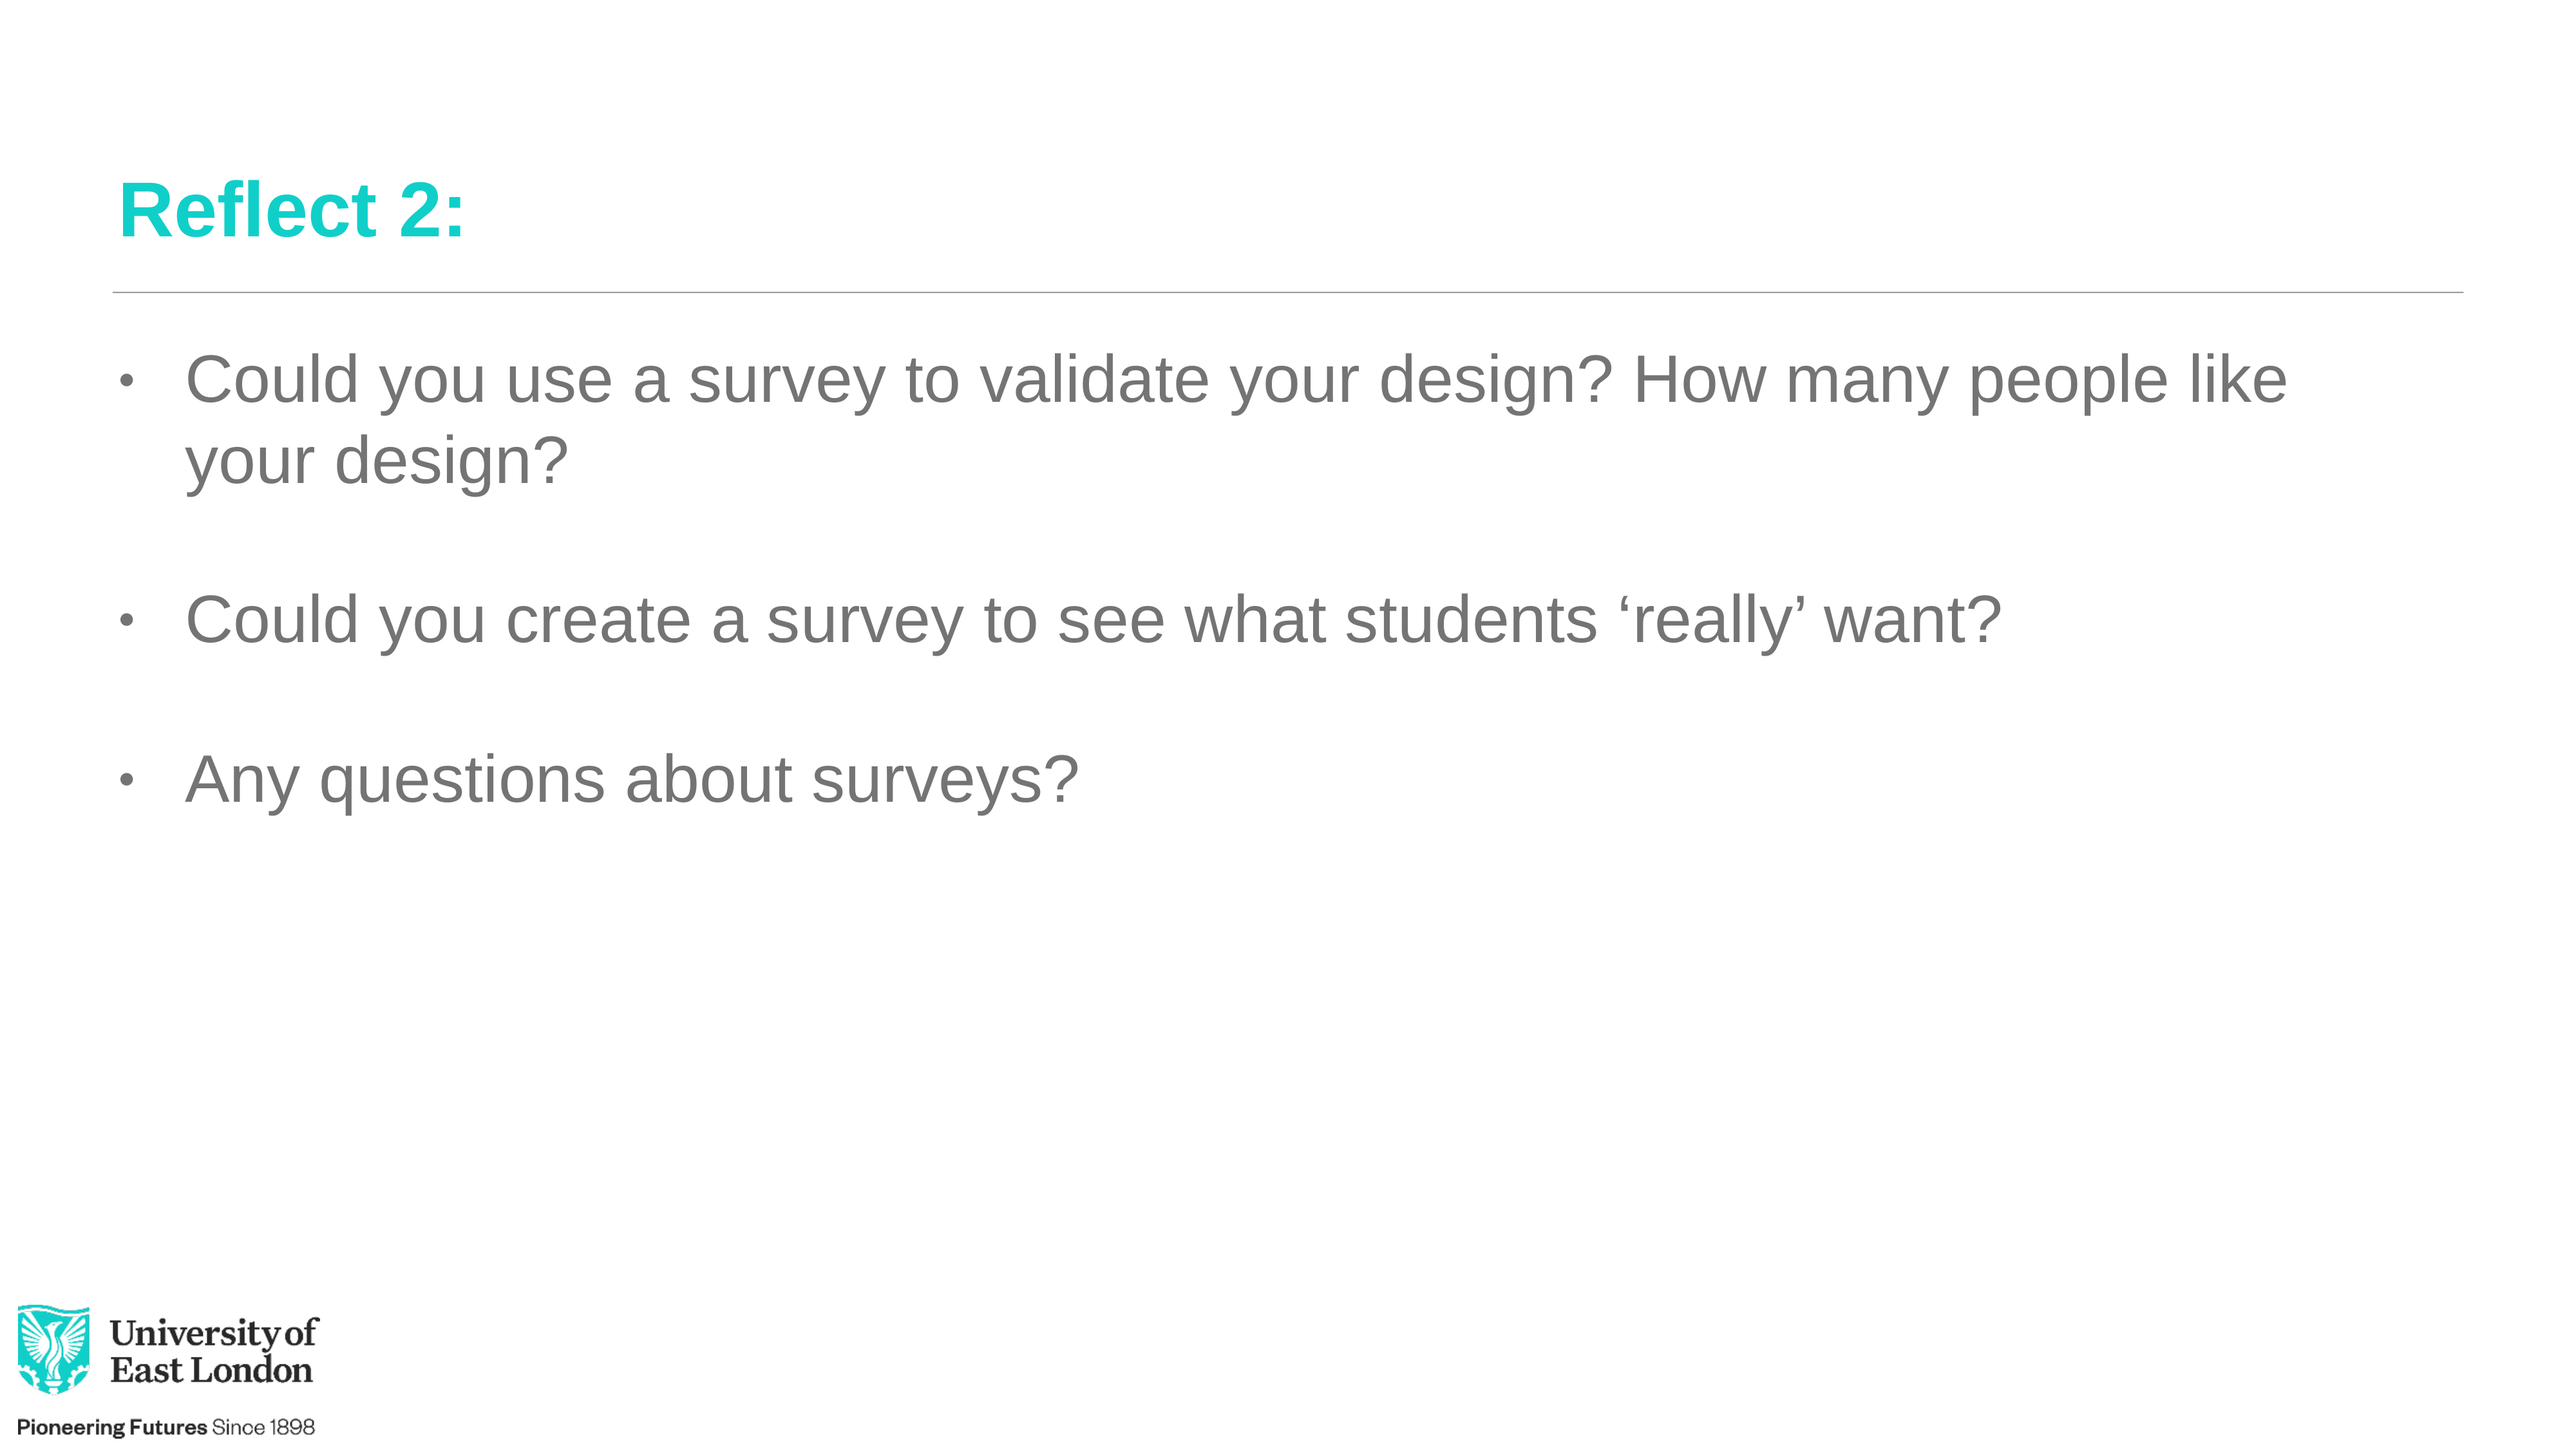

# Reflect 2:
Could you use a survey to validate your design? How many people like your design?
Could you create a survey to see what students ‘really’ want?
Any questions about surveys?